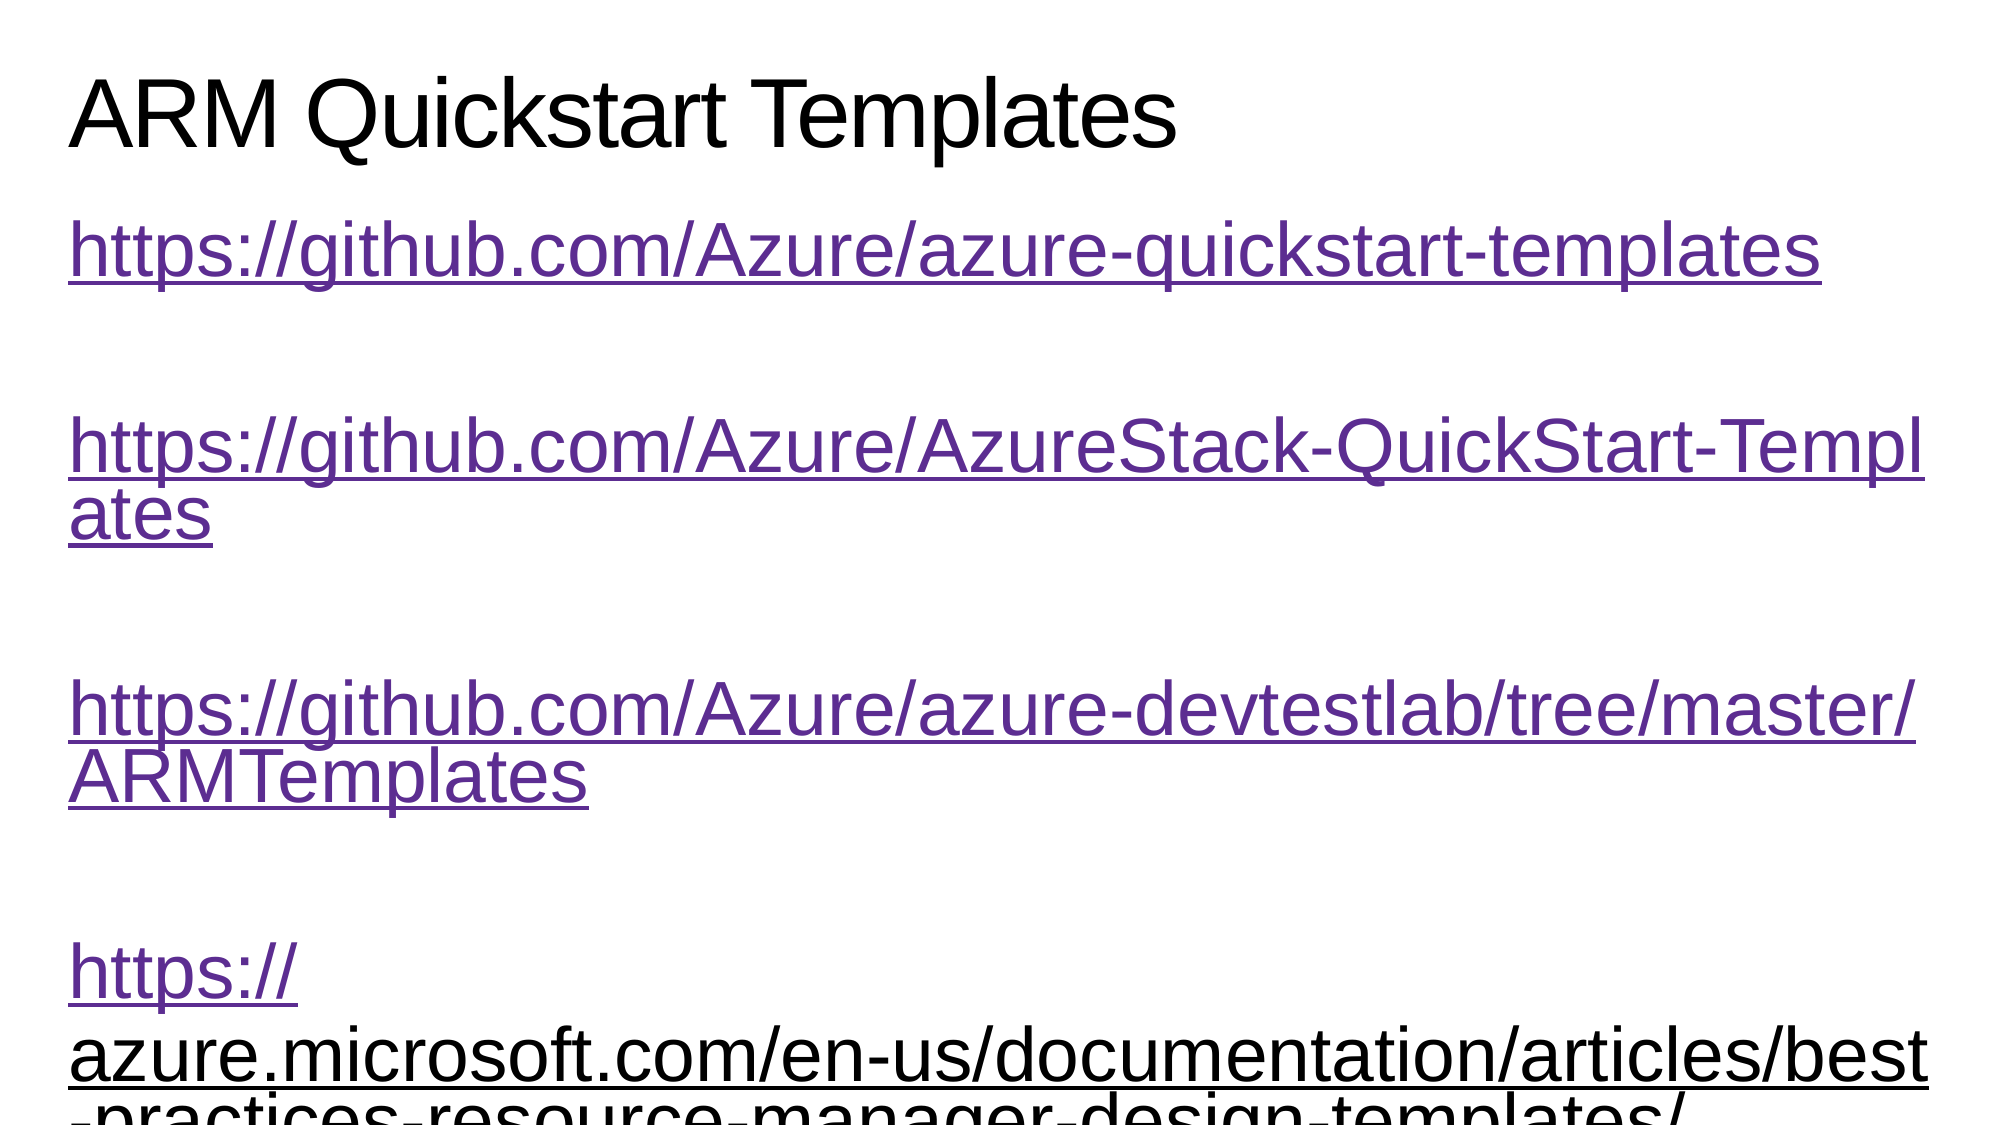

# ARM Quickstart Templates
https://github.com/Azure/azure-quickstart-templates

https://github.com/Azure/AzureStack-QuickStart-Templates

https://github.com/Azure/azure-devtestlab/tree/master/ARMTemplates

https://azure.microsoft.com/en-us/documentation/articles/best-practices-resource-manager-design-templates/